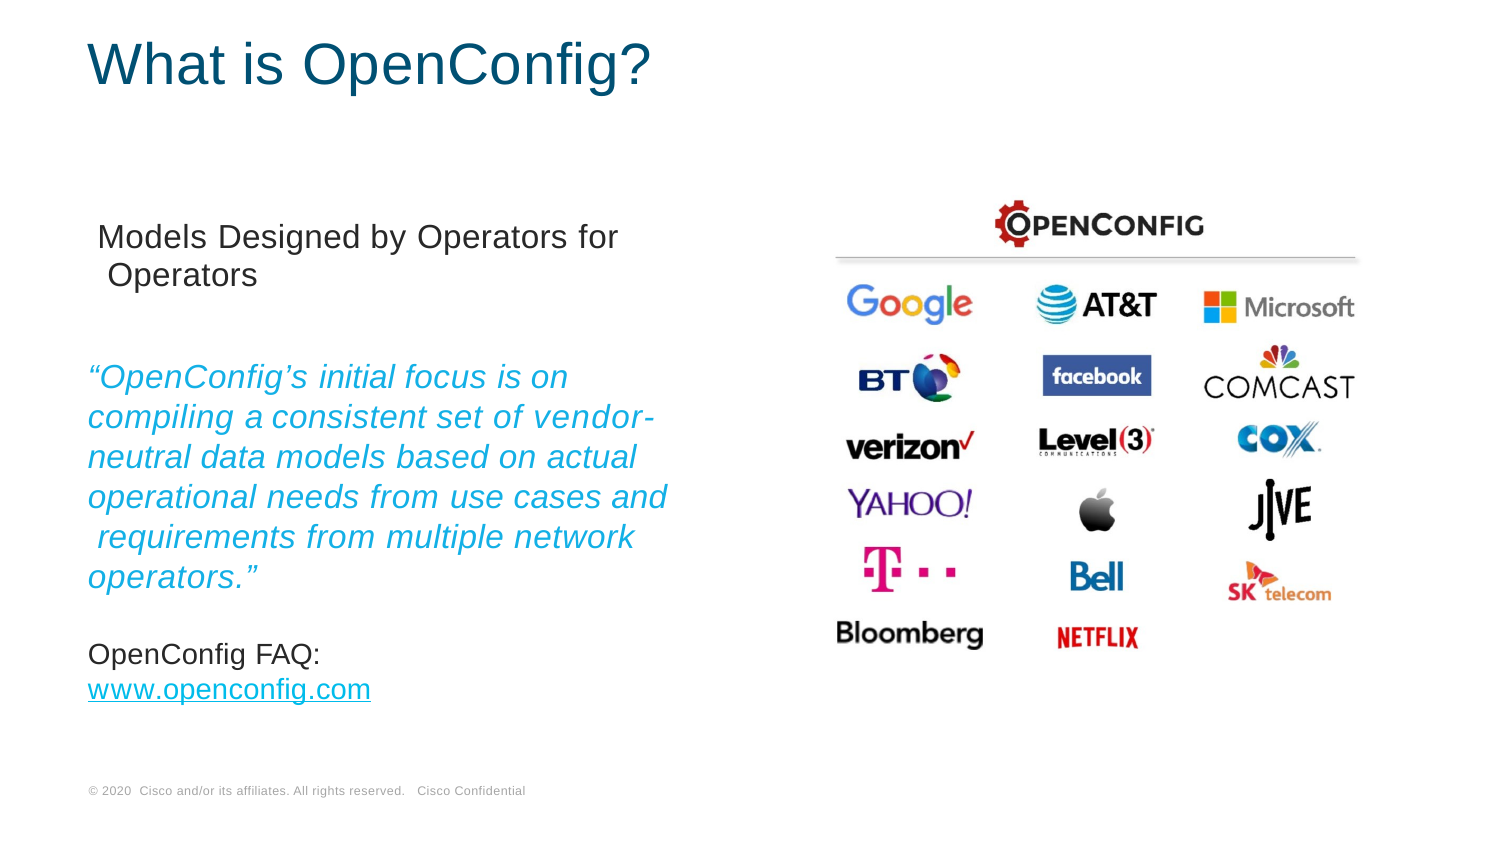

# What is OpenConfig?

Models Designed by Operators for  Operators

“OpenConfig’s initial focus is on  compiling a consistent set of vendor-  neutral data models based on actual  operational needs from use cases and  requirements from multiple network  operators.”
OpenConfig FAQ:  www.openconfig.com